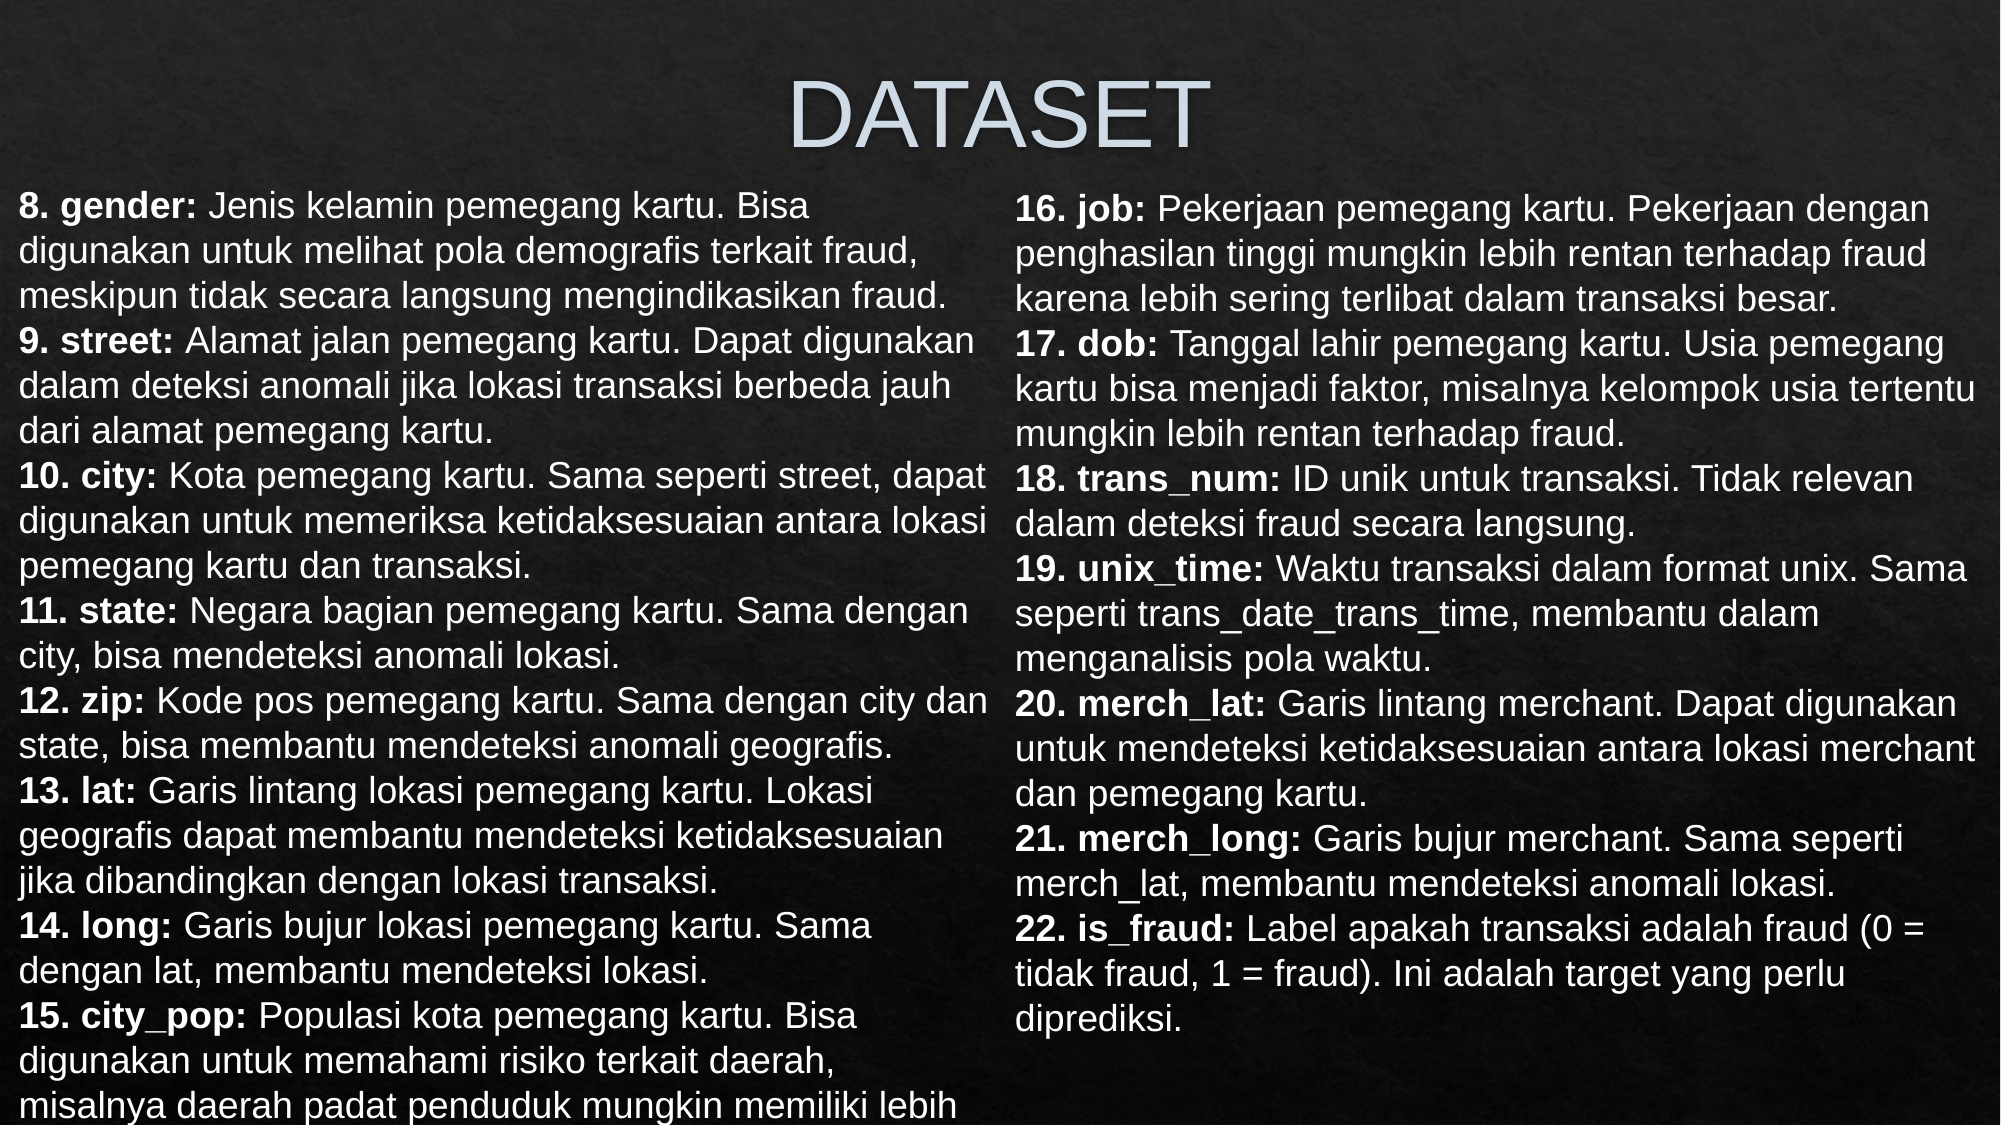

# DATASET
8. gender: Jenis kelamin pemegang kartu. Bisa digunakan untuk melihat pola demografis terkait fraud, meskipun tidak secara langsung mengindikasikan fraud.
9. street: Alamat jalan pemegang kartu. Dapat digunakan dalam deteksi anomali jika lokasi transaksi berbeda jauh dari alamat pemegang kartu.
10. city: Kota pemegang kartu. Sama seperti street, dapat digunakan untuk memeriksa ketidaksesuaian antara lokasi pemegang kartu dan transaksi.
11. state: Negara bagian pemegang kartu. Sama dengan city, bisa mendeteksi anomali lokasi.
12. zip: Kode pos pemegang kartu. Sama dengan city dan state, bisa membantu mendeteksi anomali geografis.
13. lat: Garis lintang lokasi pemegang kartu. Lokasi geografis dapat membantu mendeteksi ketidaksesuaian jika dibandingkan dengan lokasi transaksi.
14. long: Garis bujur lokasi pemegang kartu. Sama dengan lat, membantu mendeteksi lokasi.
15. city_pop: Populasi kota pemegang kartu. Bisa digunakan untuk memahami risiko terkait daerah, misalnya daerah padat penduduk mungkin memiliki lebih banyak transaksi dan risiko.

16. job: Pekerjaan pemegang kartu. Pekerjaan dengan penghasilan tinggi mungkin lebih rentan terhadap fraud karena lebih sering terlibat dalam transaksi besar.
17. dob: Tanggal lahir pemegang kartu. Usia pemegang kartu bisa menjadi faktor, misalnya kelompok usia tertentu mungkin lebih rentan terhadap fraud.
18. trans_num: ID unik untuk transaksi. Tidak relevan dalam deteksi fraud secara langsung.
19. unix_time: Waktu transaksi dalam format unix. Sama seperti trans_date_trans_time, membantu dalam menganalisis pola waktu.
20. merch_lat: Garis lintang merchant. Dapat digunakan untuk mendeteksi ketidaksesuaian antara lokasi merchant dan pemegang kartu.
21. merch_long: Garis bujur merchant. Sama seperti merch_lat, membantu mendeteksi anomali lokasi.
22. is_fraud: Label apakah transaksi adalah fraud (0 = tidak fraud, 1 = fraud). Ini adalah target yang perlu diprediksi.